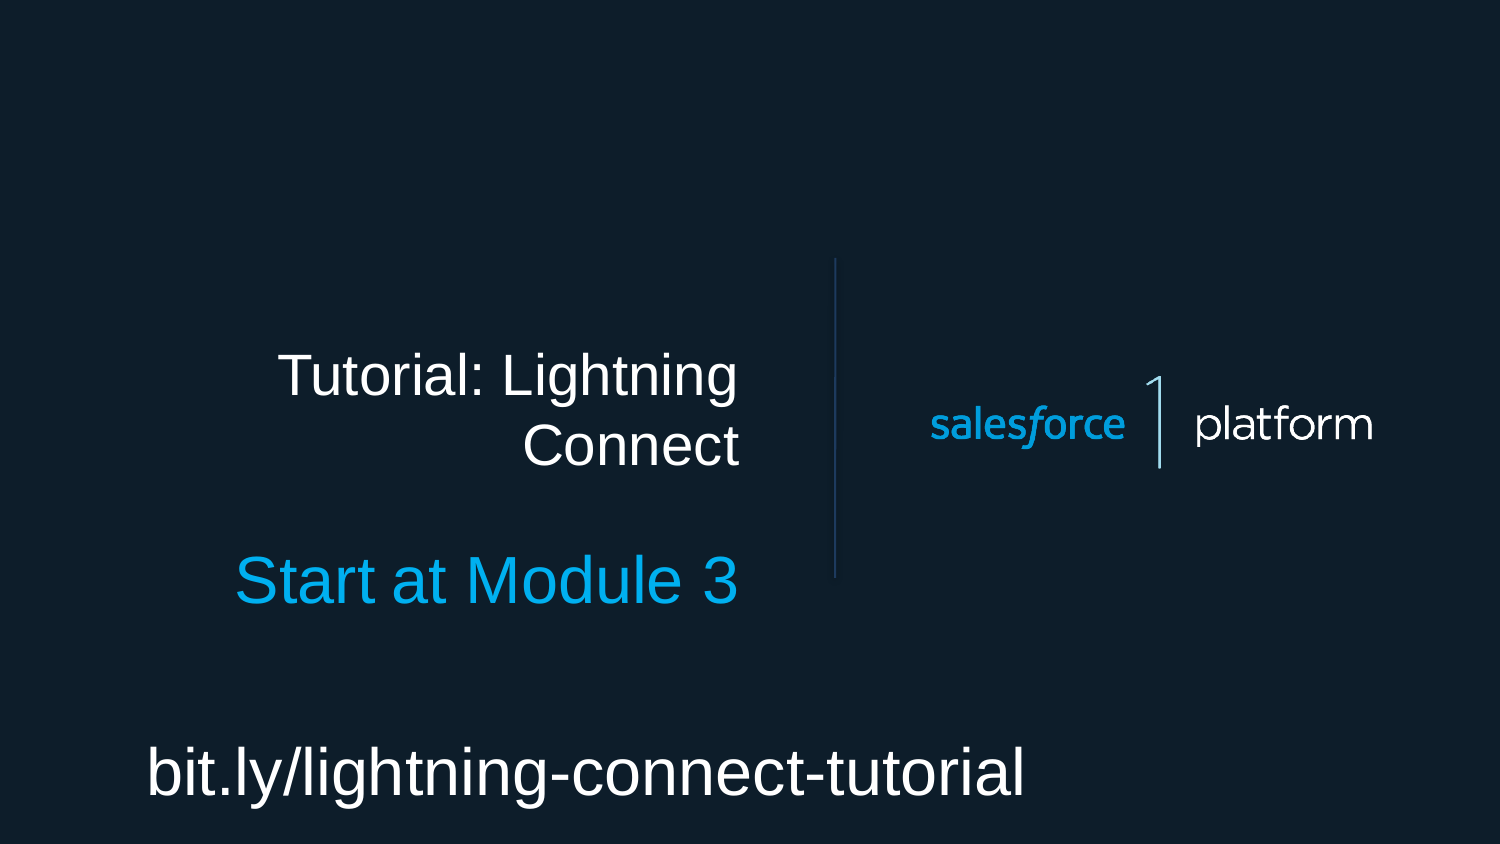

Tutorial: Lightning Connect

Start at Module 3

bit.ly/lightning-connect-tutorial